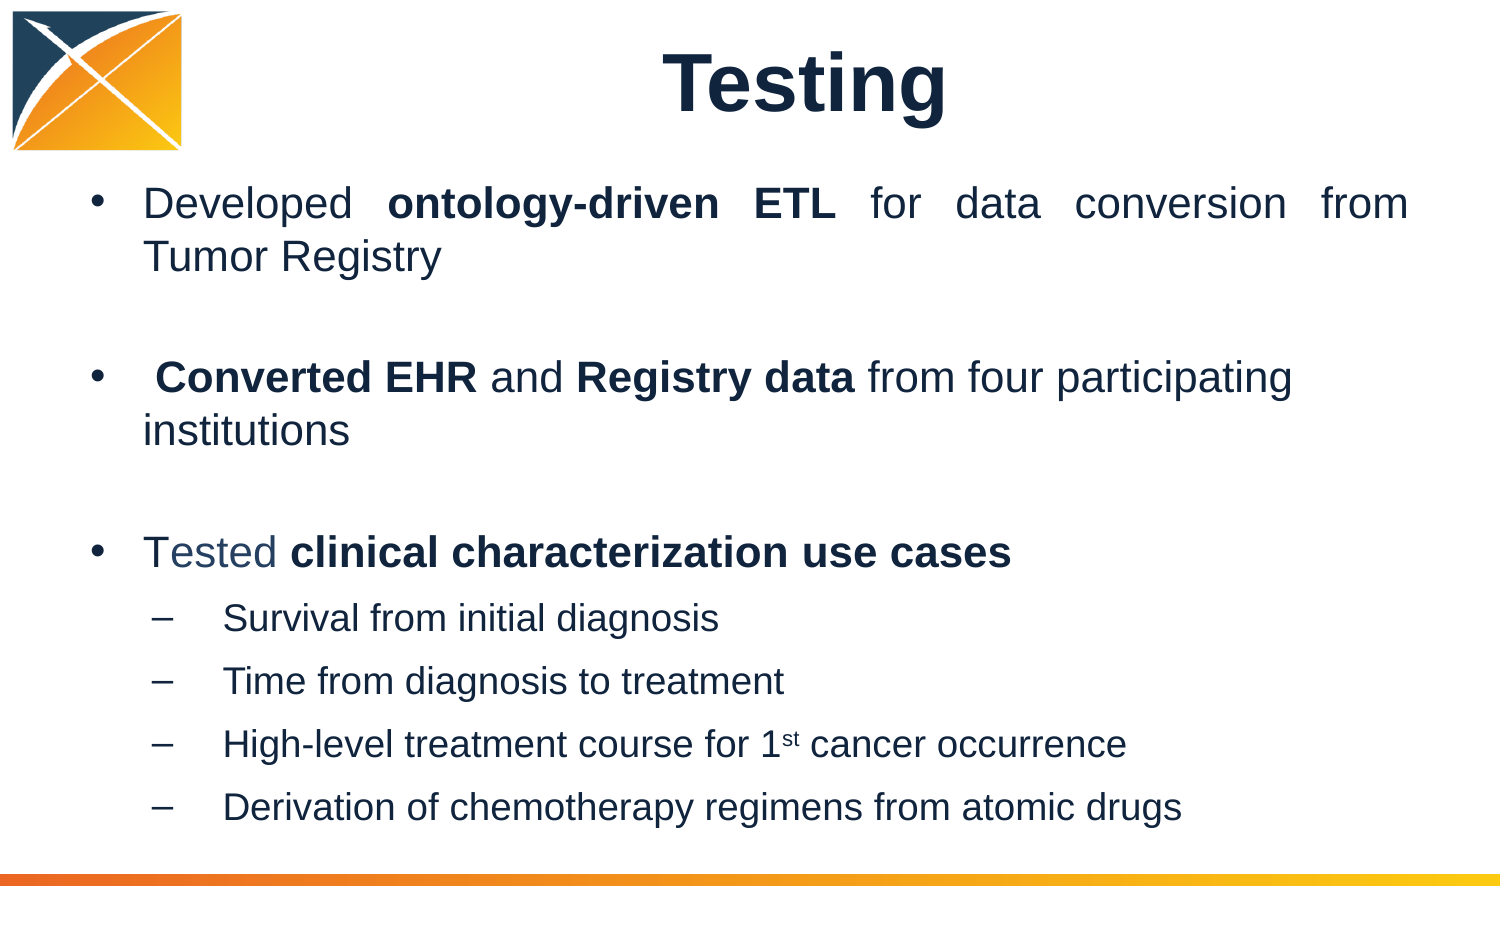

# Testing
Developed ontology-driven ETL for data conversion from Tumor Registry

 Converted EHR and Registry data from four participating institutions

Tested clinical characterization use cases
Survival from initial diagnosis
Time from diagnosis to treatment
High-level treatment course for 1st cancer occurrence
Derivation of chemotherapy regimens from atomic drugs